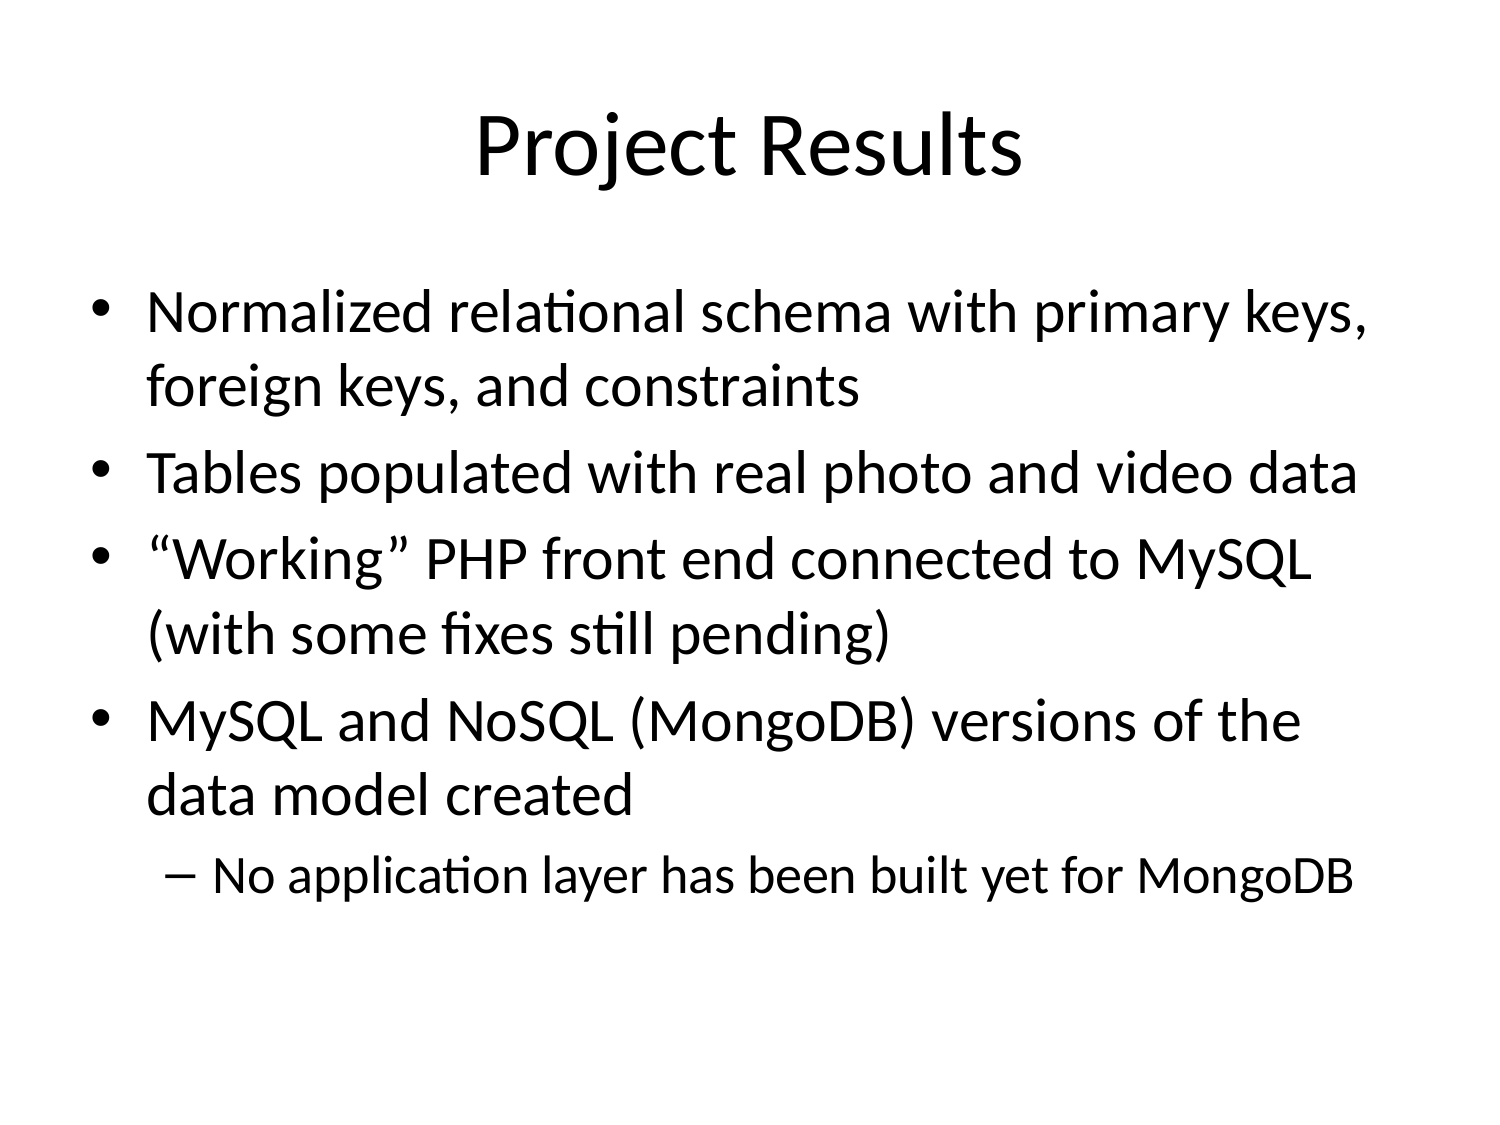

# Project Results
Normalized relational schema with primary keys, foreign keys, and constraints
Tables populated with real photo and video data
“Working” PHP front end connected to MySQL (with some fixes still pending)
MySQL and NoSQL (MongoDB) versions of the data model created
No application layer has been built yet for MongoDB